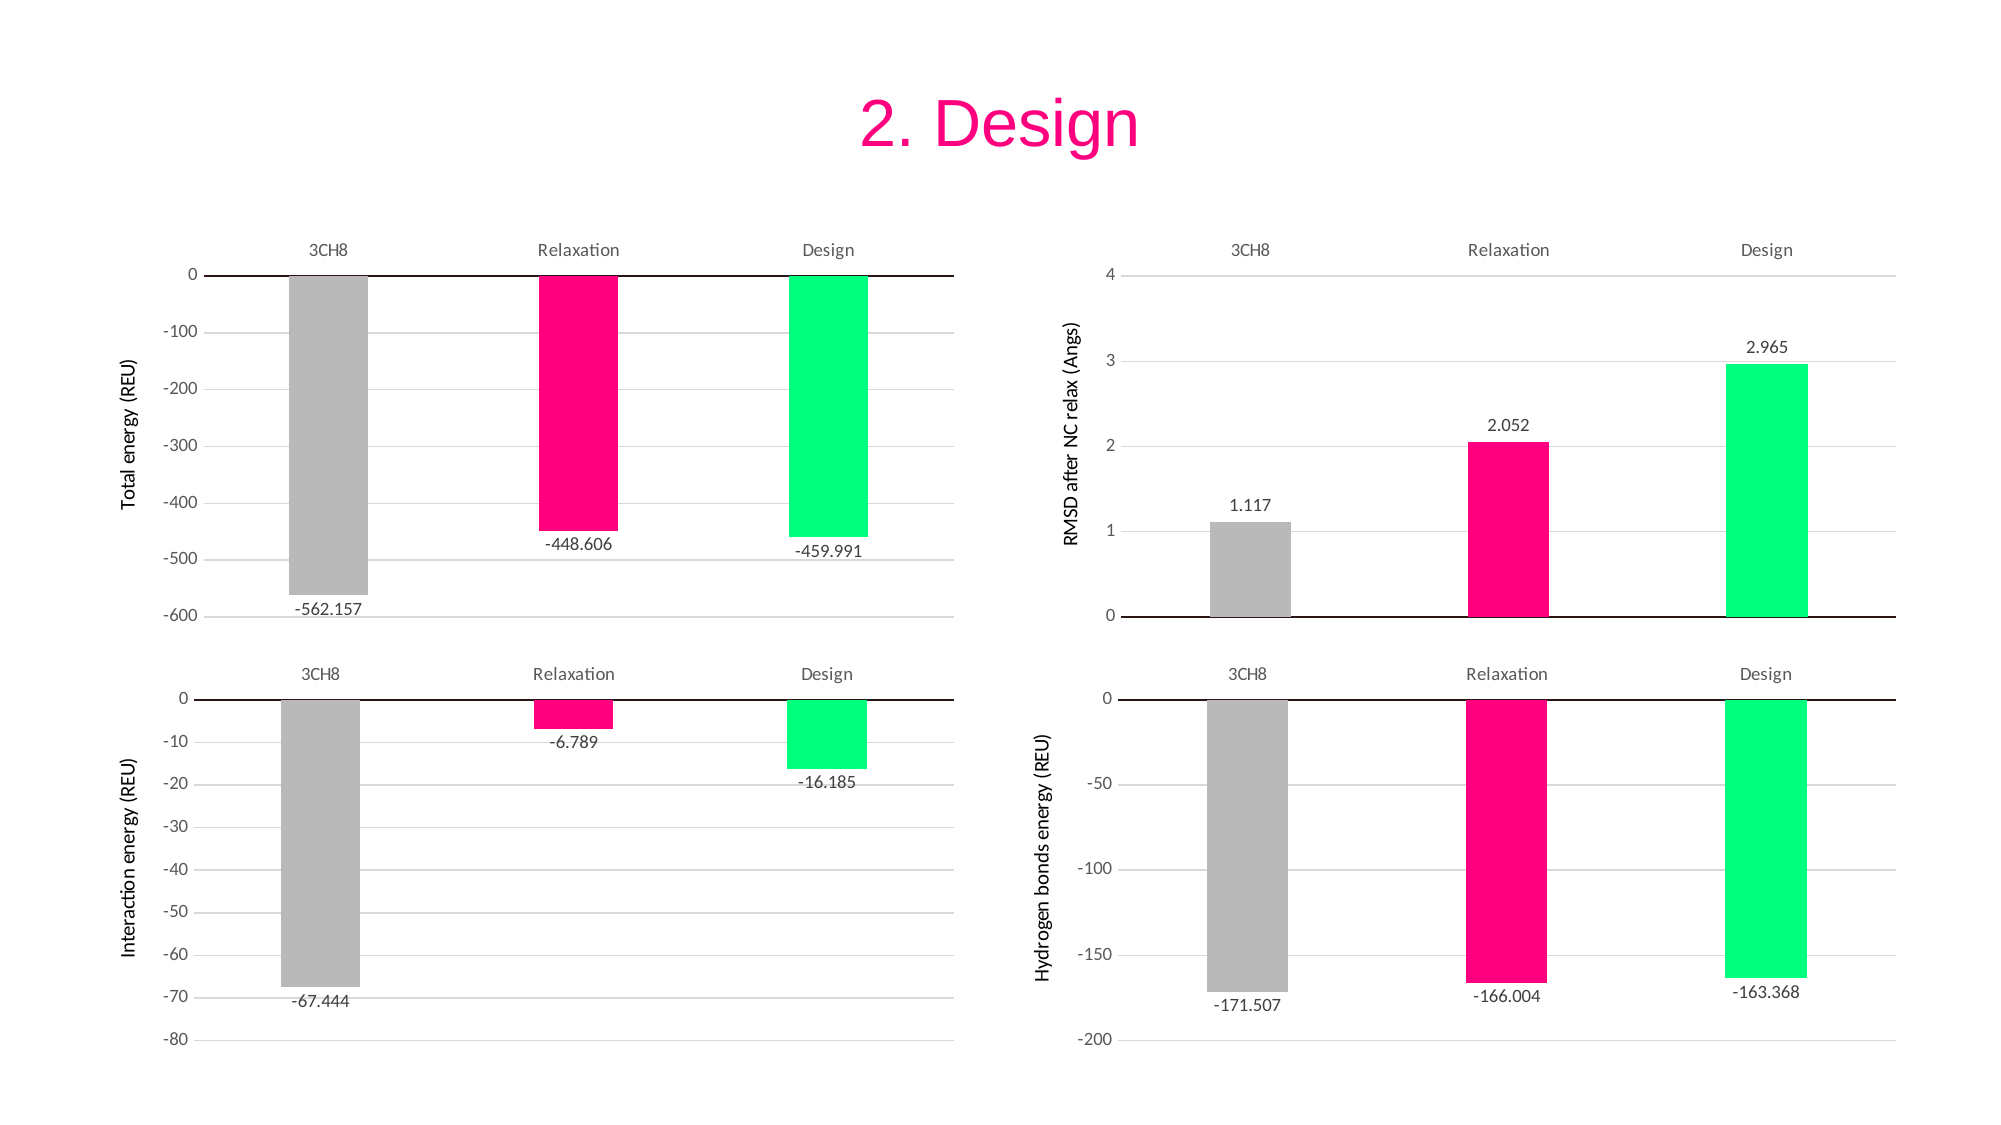

2. Design

### Chart

| Category | Total energy |
|---|---|
| 3CH8 | -562.157 |
| Relaxation | -448.606 |
| Design | -459.991 |

### Chart

| Category | Stability RMSD |
|---|---|
| 3CH8 | 1.117 |
| Relaxation | 2.052 |
| Design | 2.965 |

### Chart

| Category | Interaction |
|---|---|
| 3CH8 | -67.444 |
| Relaxation | -6.789 |
| Design | -16.185 |

### Chart

| Category | HB |
|---|---|
| 3CH8 | -171.507 |
| Relaxation | -166.004 |
| Design | -163.368 |